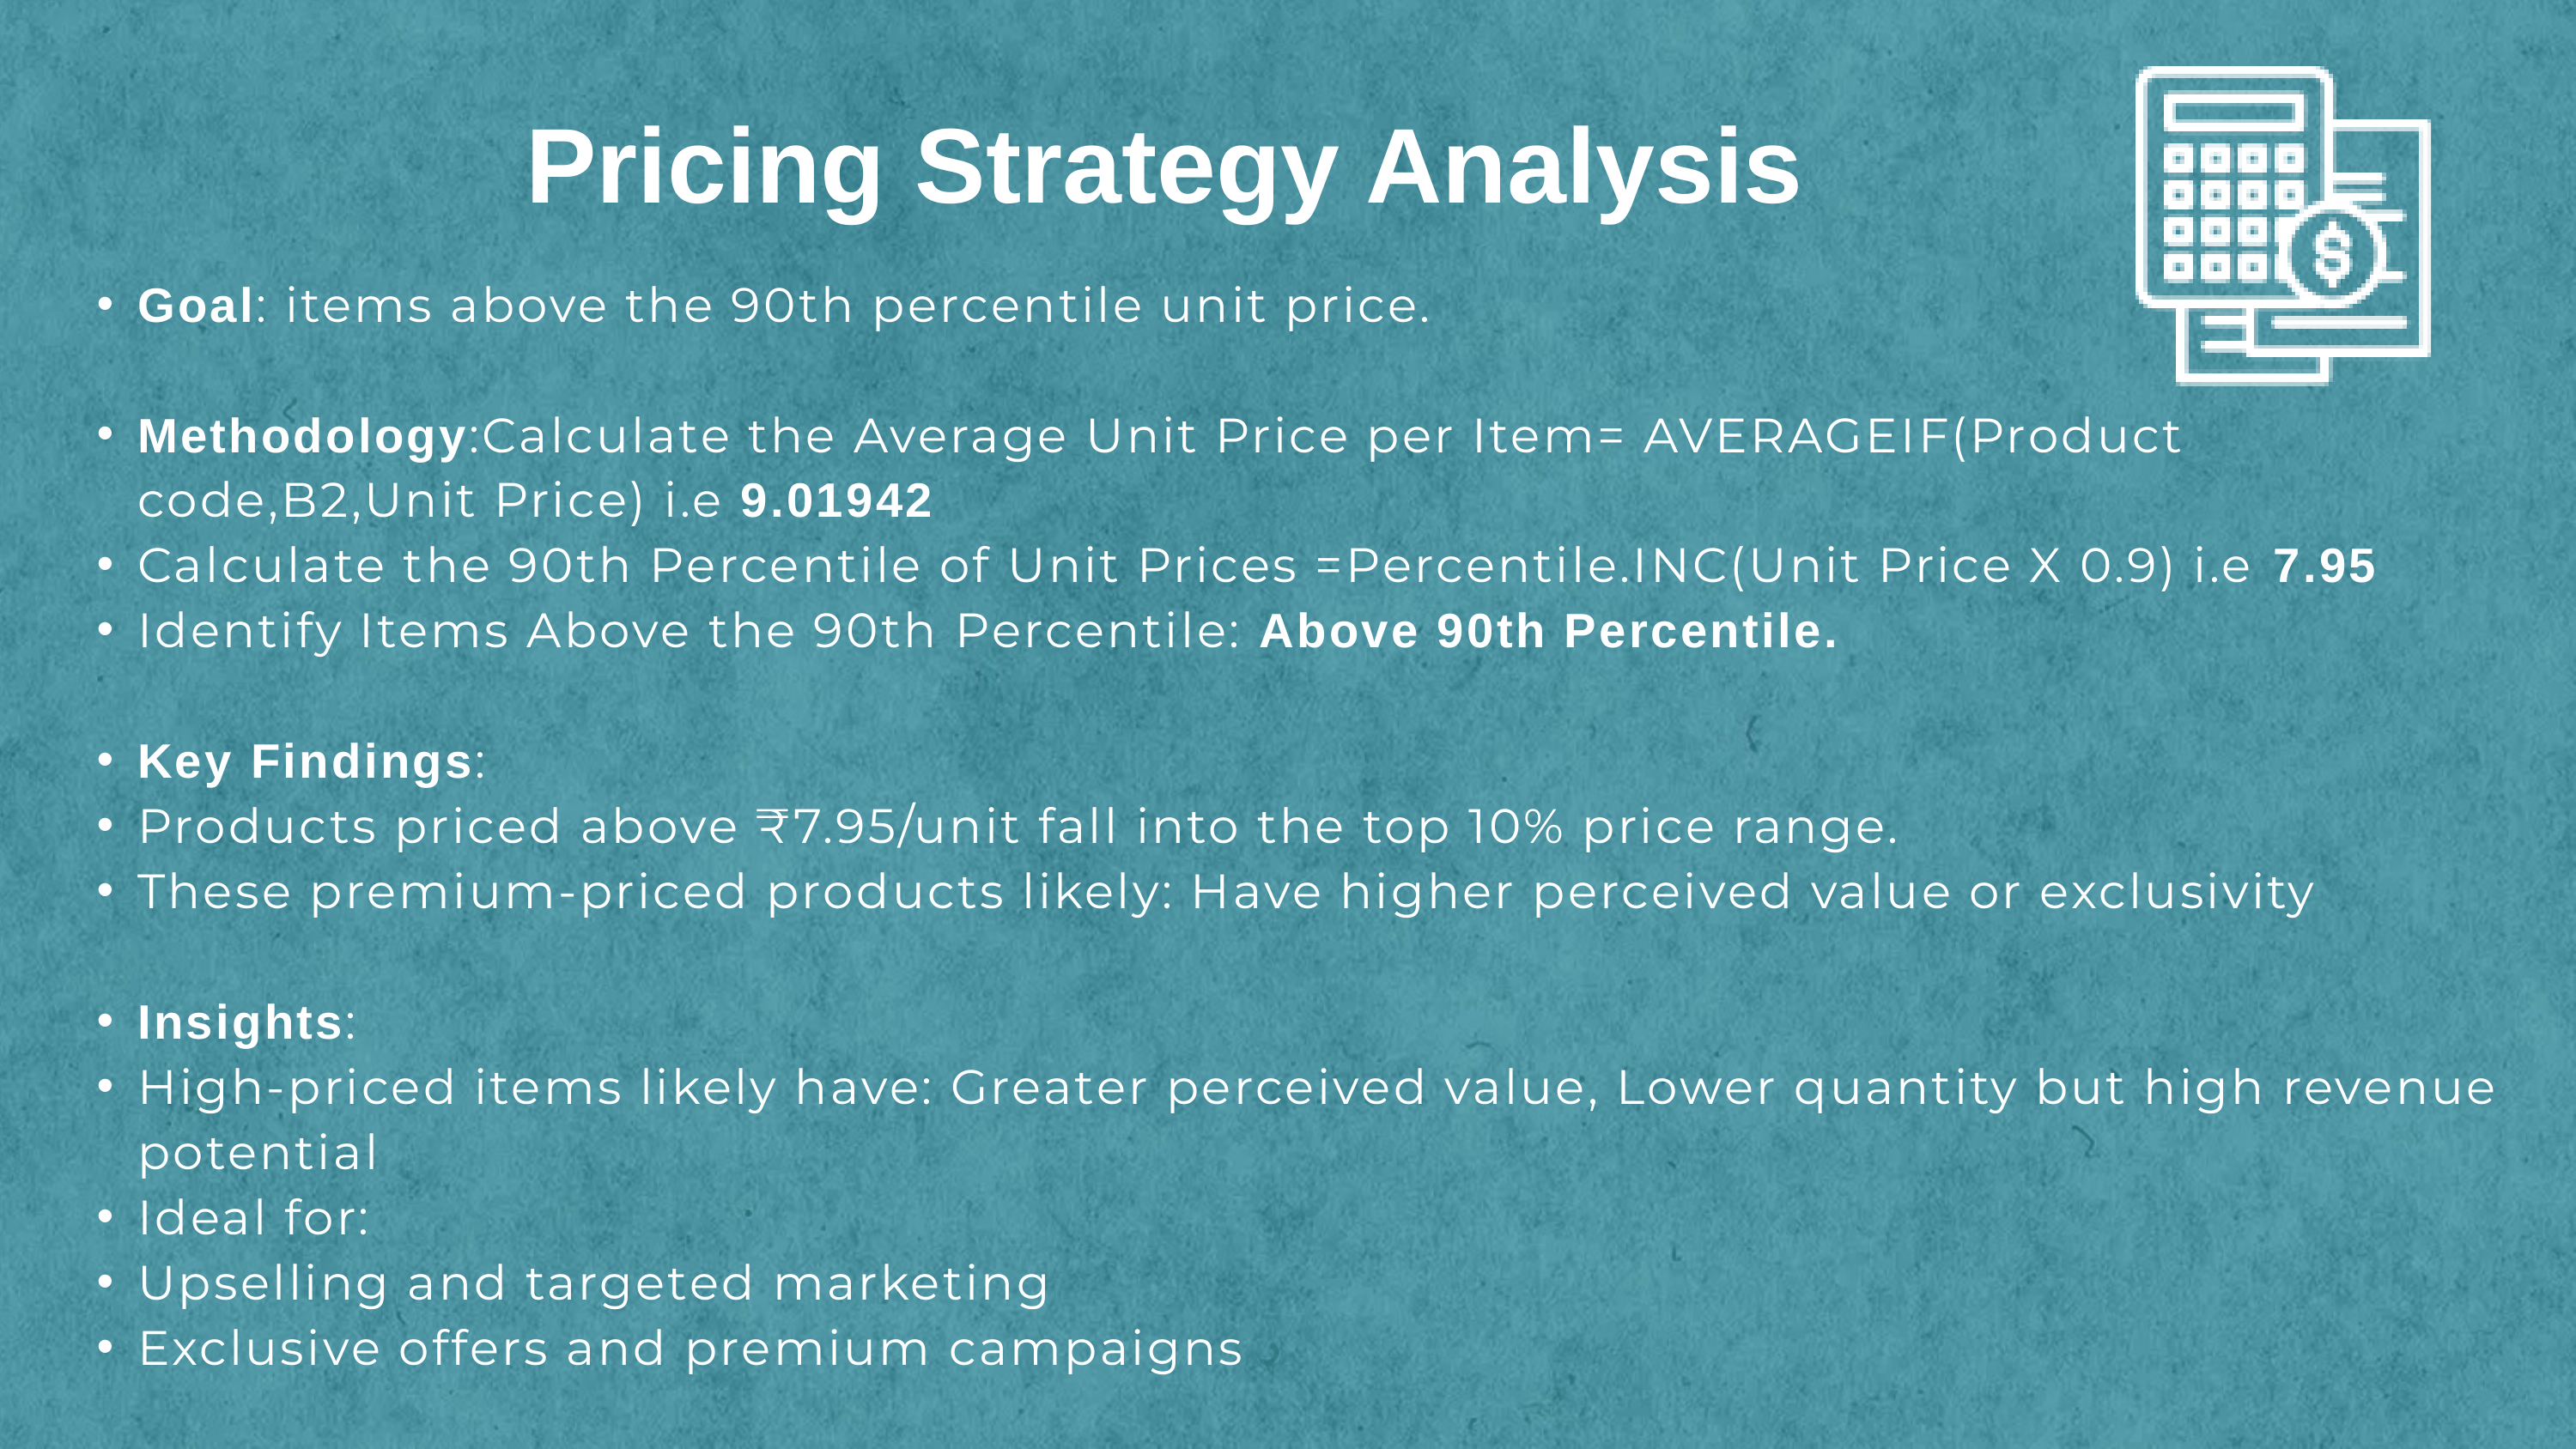

Pricing Strategy Analysis
Goal: items above the 90th percentile unit price.

Methodology:Calculate the Average Unit Price per Item= AVERAGEIF(Product code,B2,Unit Price) i.e 9.01942
Calculate the 90th Percentile of Unit Prices =Percentile.INC(Unit Price X 0.9) i.e 7.95
Identify Items Above the 90th Percentile: Above 90th Percentile.

Key Findings:
Products priced above ₹7.95/unit fall into the top 10% price range.
These premium-priced products likely: Have higher perceived value or exclusivity

Insights:
High-priced items likely have: Greater perceived value, Lower quantity but high revenue potential
Ideal for:
Upselling and targeted marketing
Exclusive offers and premium campaigns